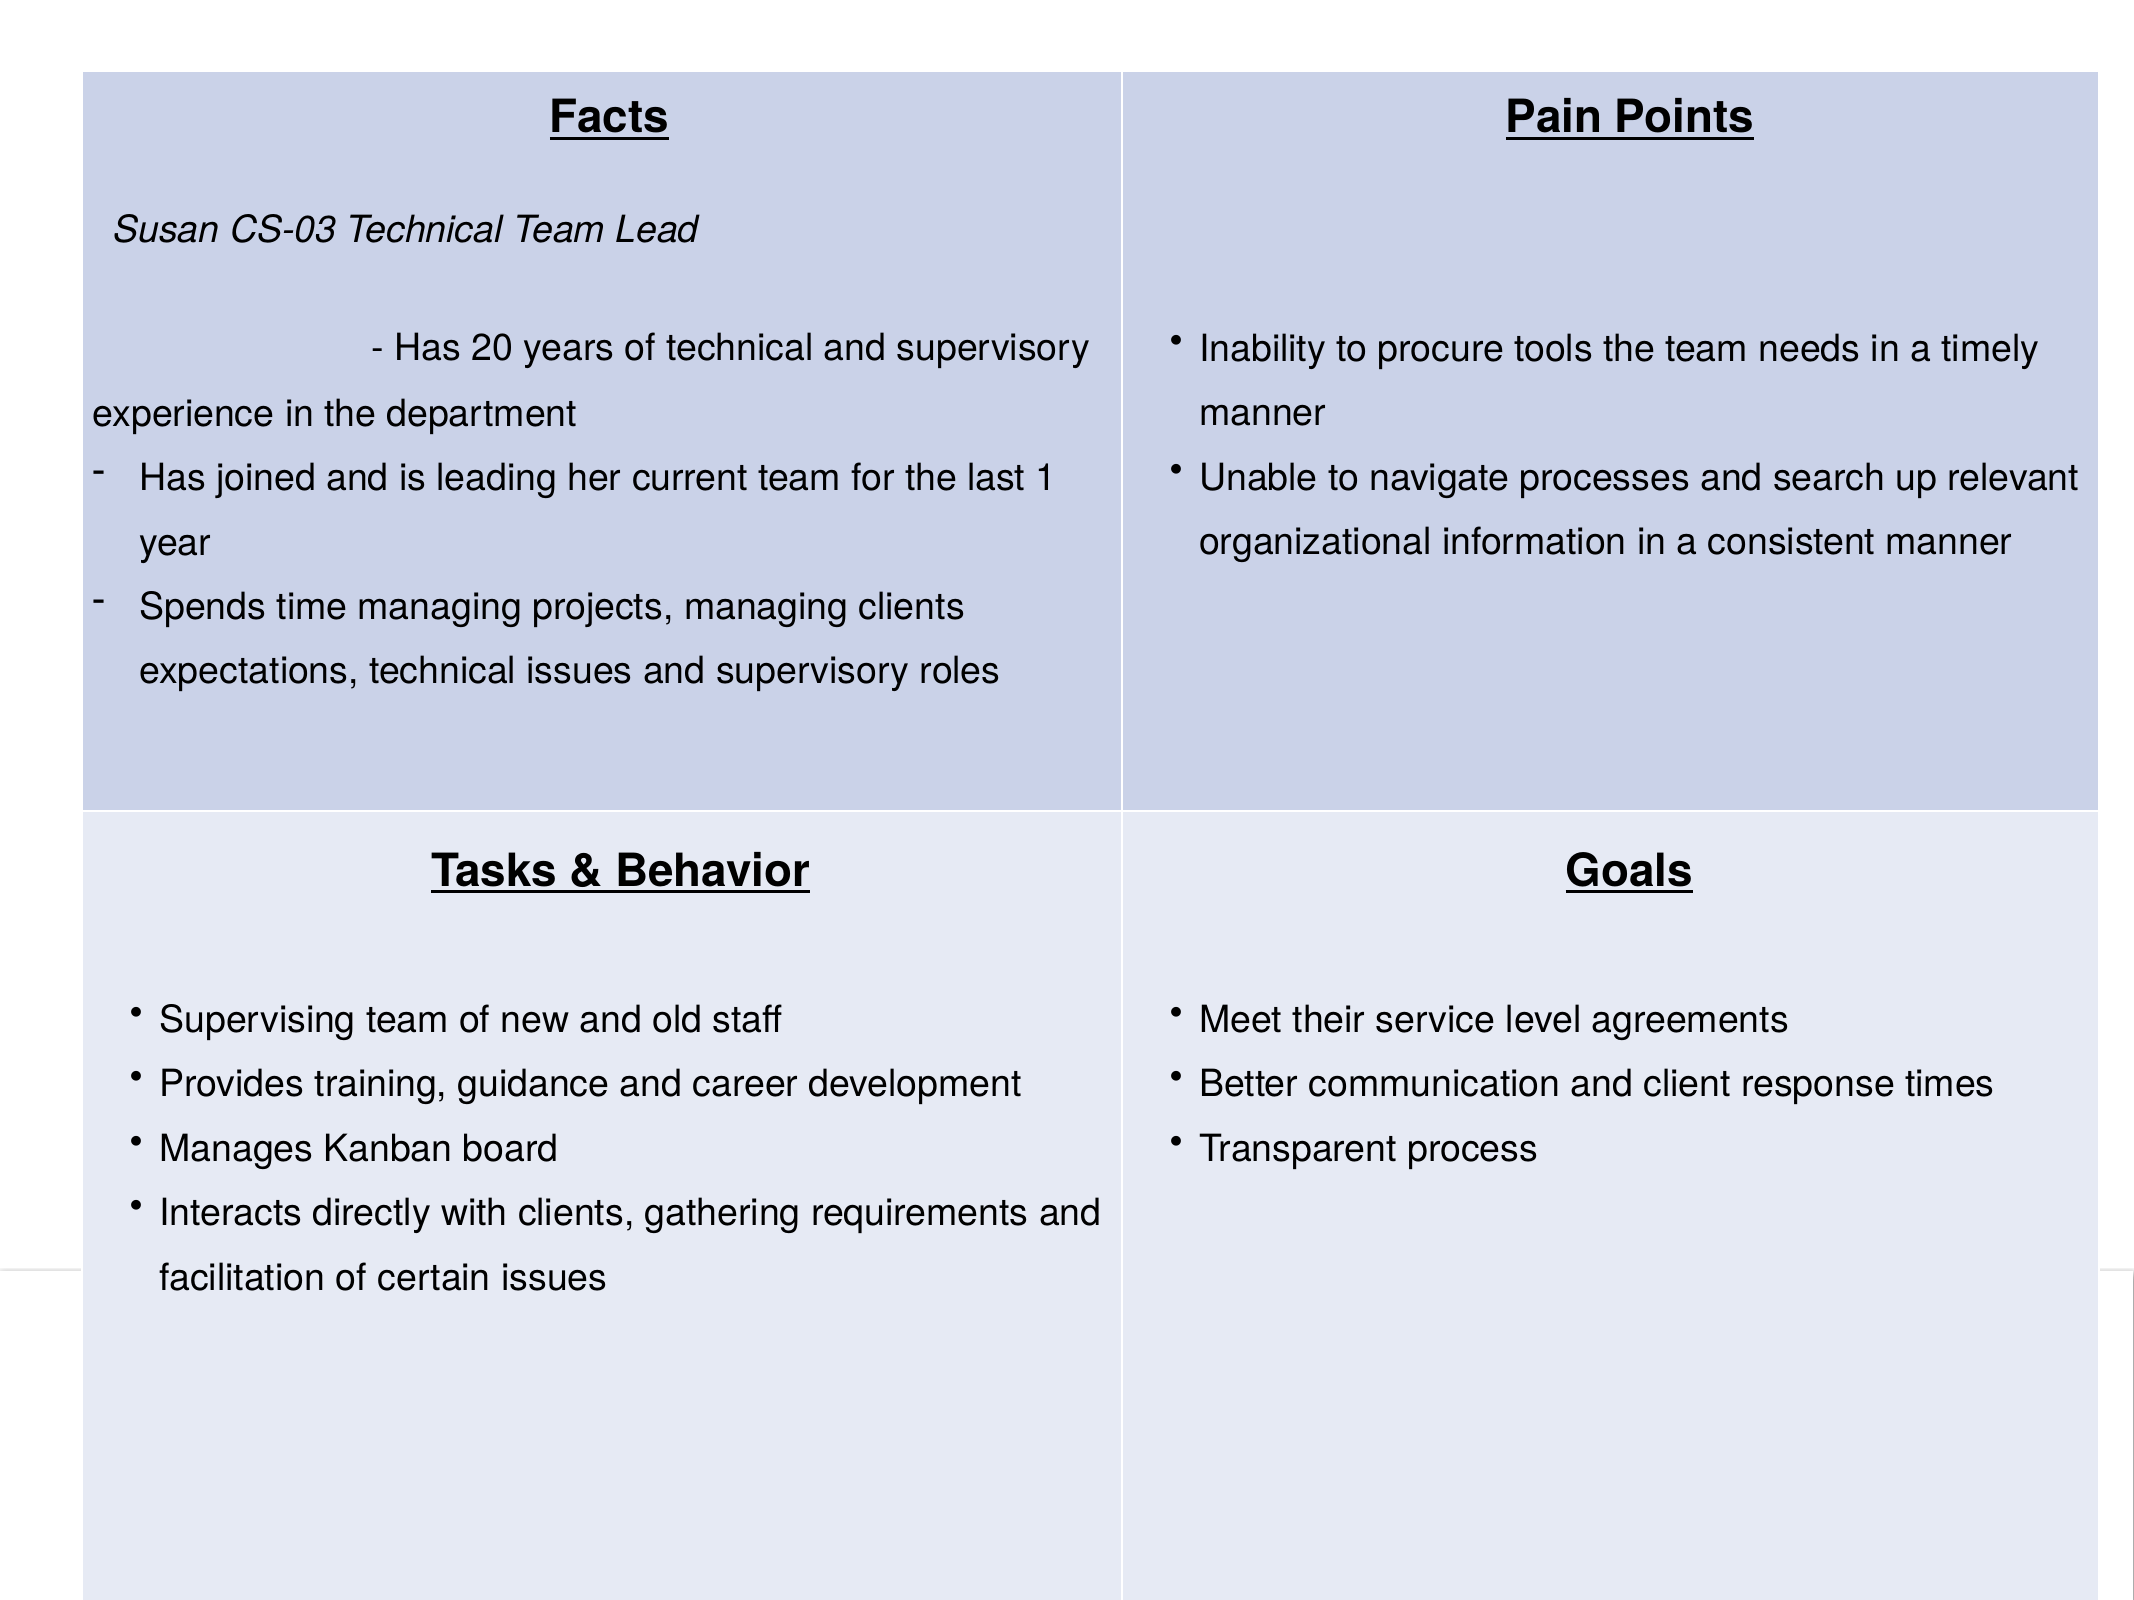

| Facts Susan CS-03 Technical Team Lead - Has 20 years of technical and supervisory experience in the department Has joined and is leading her current team for the last 1 year Spends time managing projects, managing clients expectations, technical issues and supervisory roles | Pain Points Inability to procure tools the team needs in a timely manner Unable to navigate processes and search up relevant organizational information in a consistent manner |
| --- | --- |
| Tasks & Behavior Supervising team of new and old staff Provides training, guidance and career development Manages Kanban board Interacts directly with clients, gathering requirements and facilitation of certain issues | Goals Meet their service level agreements Better communication and client response times Transparent process |